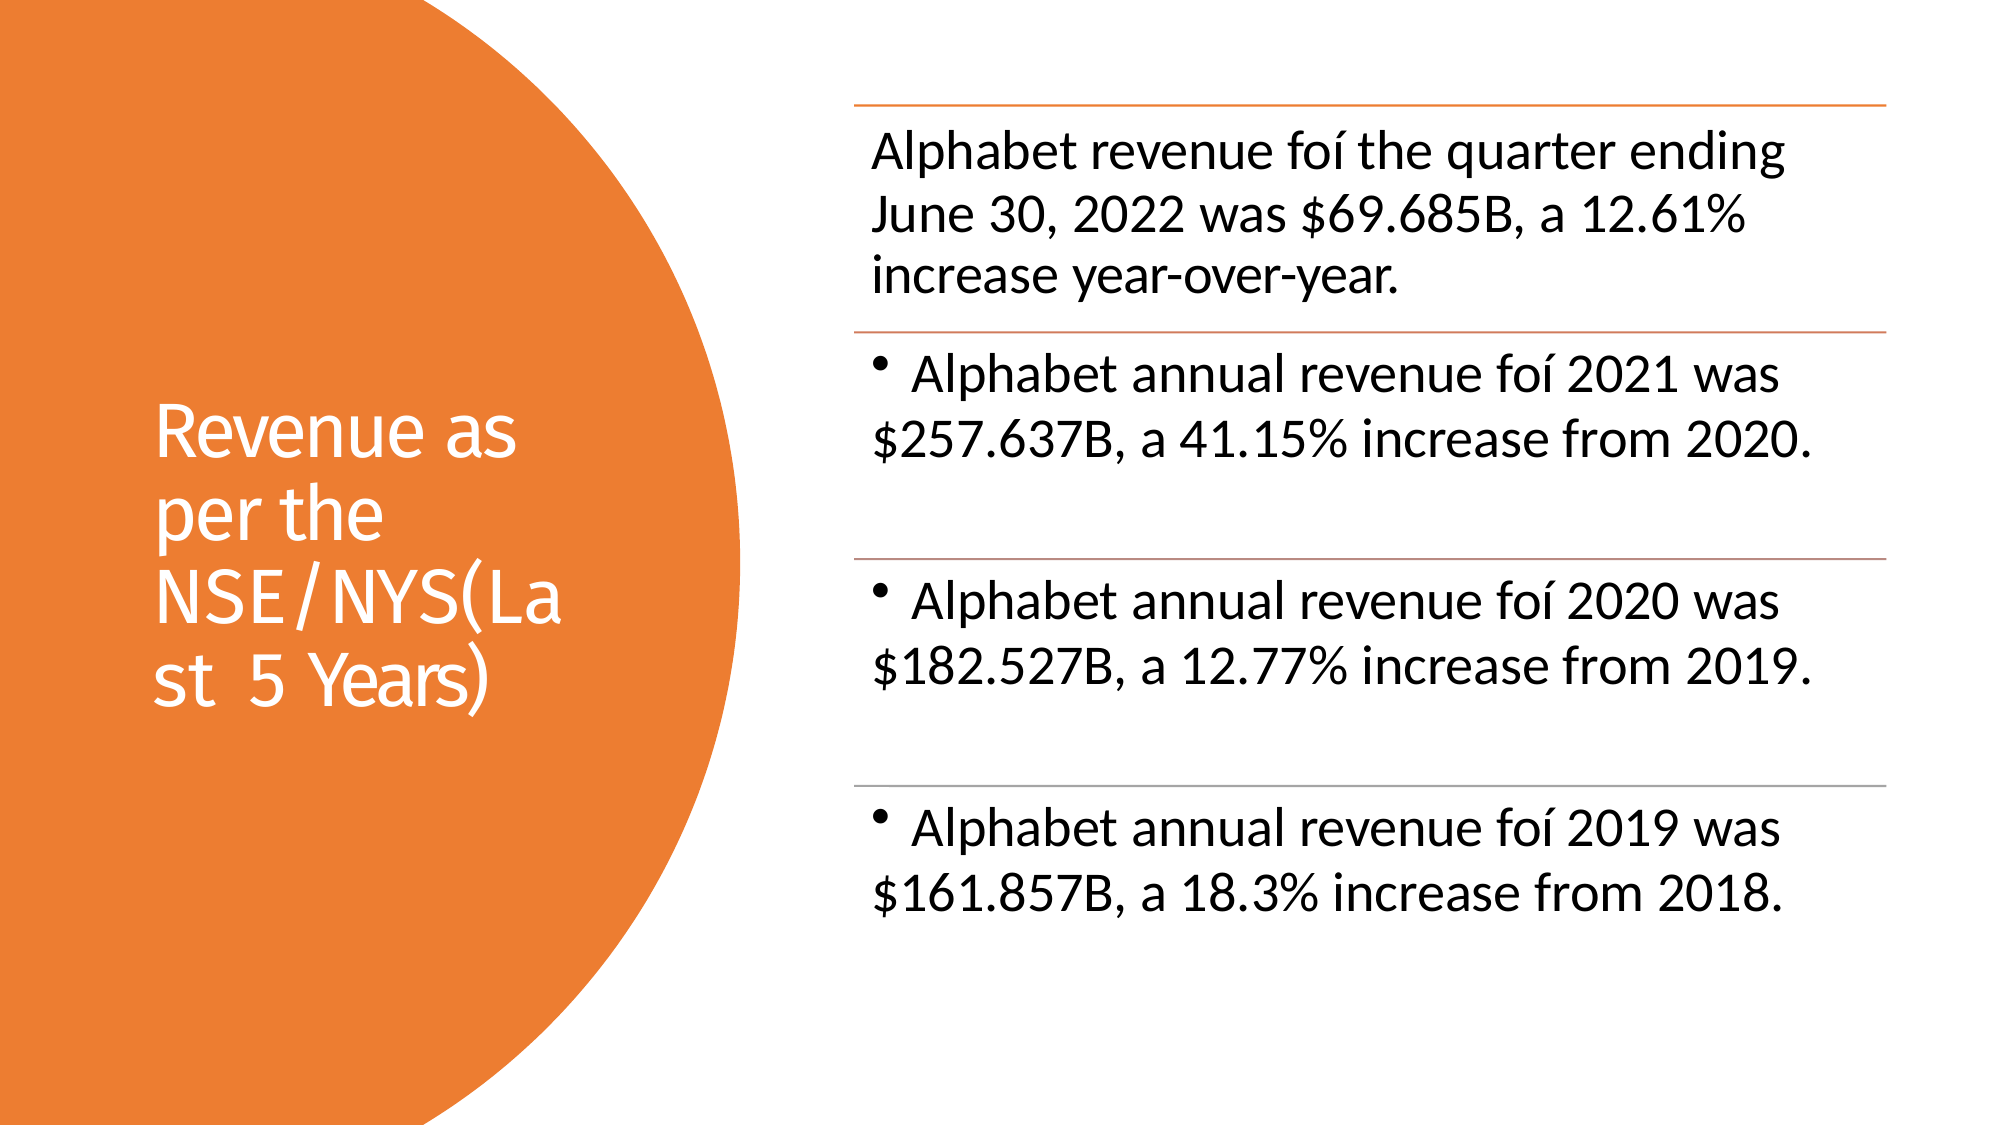

# Alphabet revenue foí the quarter ending  June 30, 2022 was $69.685B, a 12.61%

increase year-over-year.

Alphabet annual revenue foí 2021 was
$257.637B, a 41.15% increase from 2020.
Revenue as  per the  NSE/NYS(Last  5 Years)

Alphabet annual revenue foí 2020 was
$182.527B, a 12.77% increase from 2019.

Alphabet annual revenue foí 2019 was
$161.857B, a 18.3% increase from 2018.